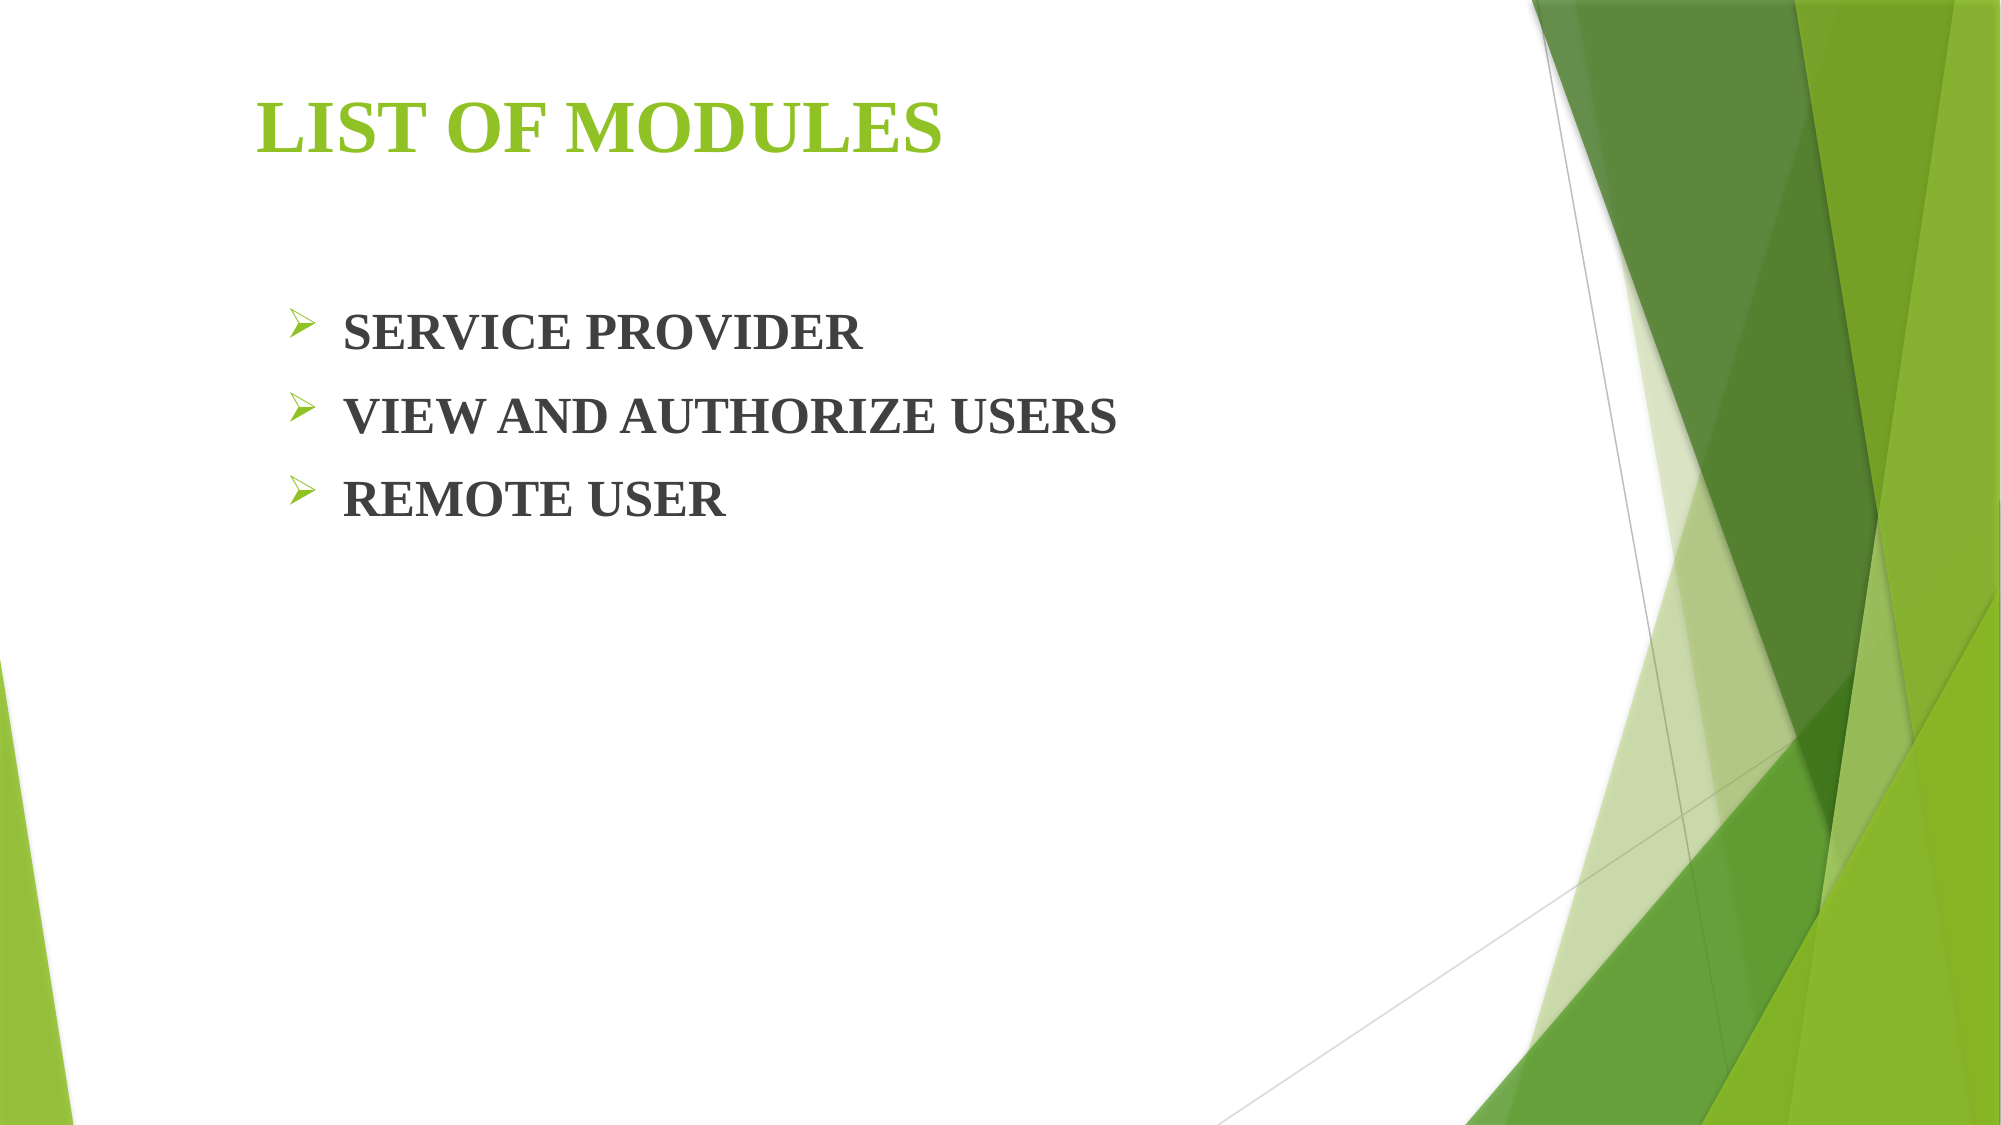

# LIST OF MODULES
SERVICE PROVIDER
VIEW AND AUTHORIZE USERS
REMOTE USER